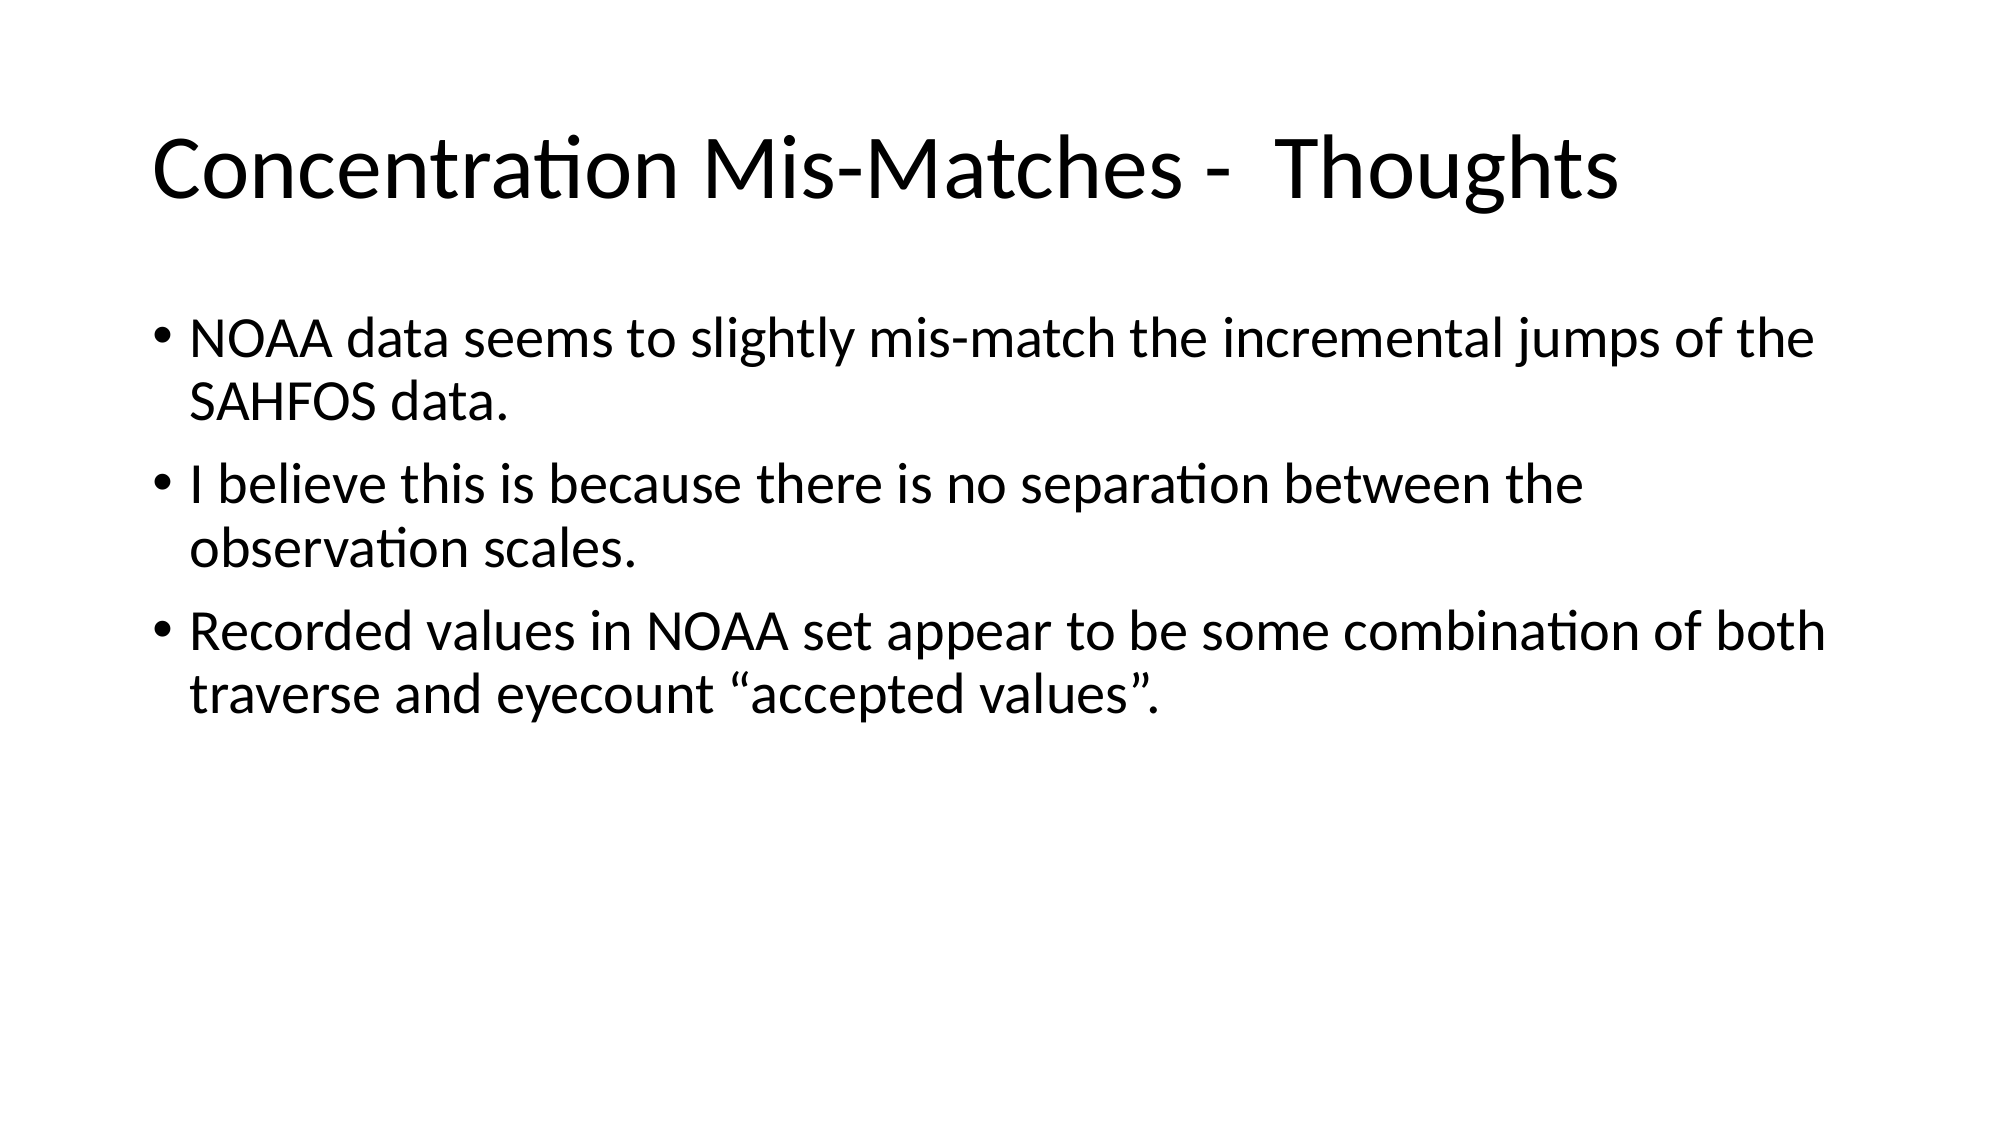

# Concentration Mis-Matches -  Thoughts
NOAA data seems to slightly mis-match the incremental jumps of the SAHFOS data.
I believe this is because there is no separation between the observation scales.
Recorded values in NOAA set appear to be some combination of both traverse and eyecount “accepted values”.